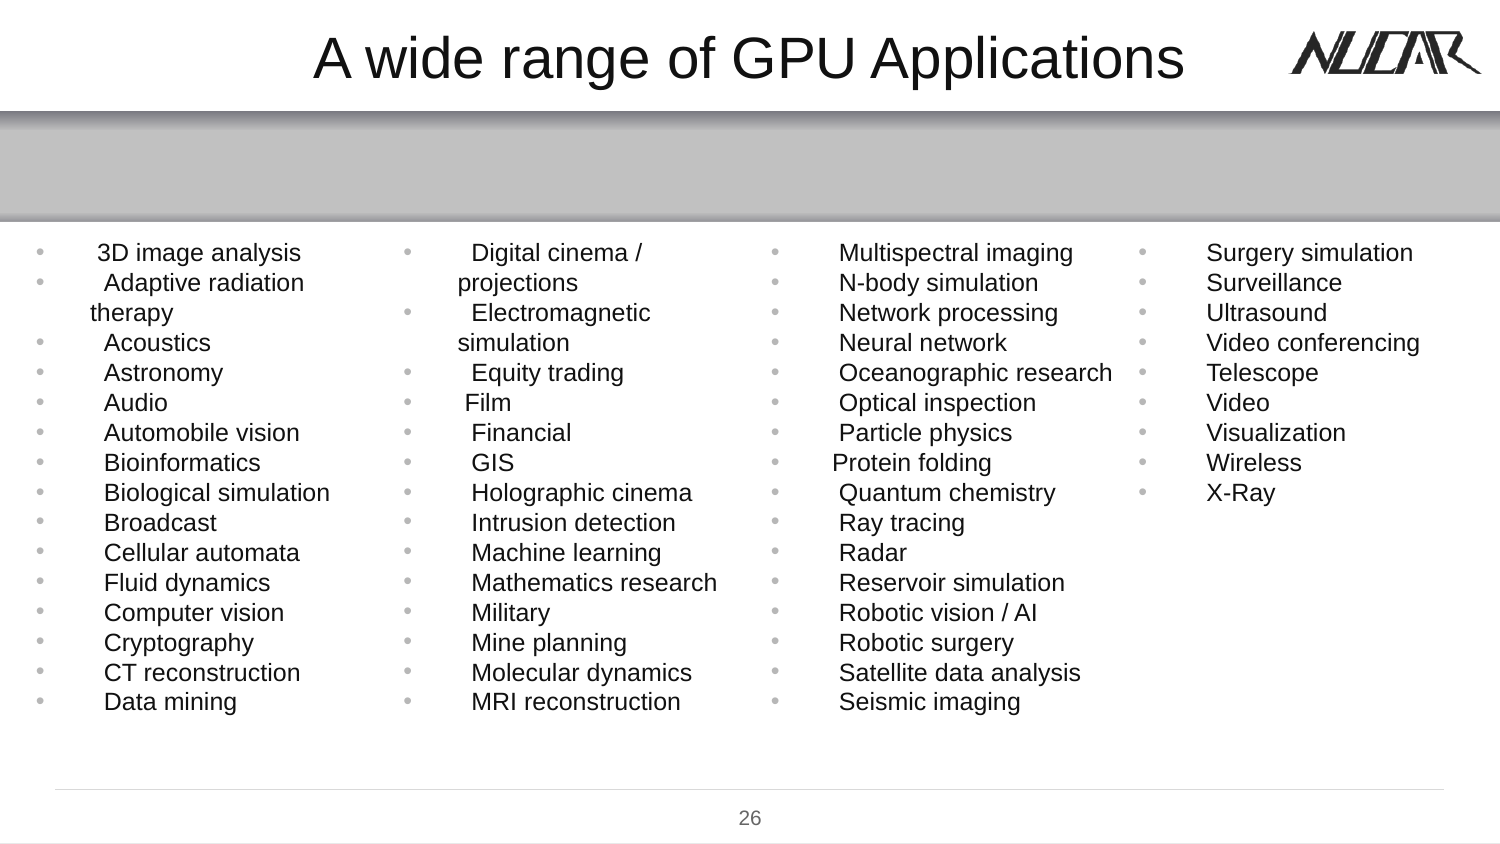

# A wide range of GPU Applications
 3D image analysis
  Adaptive radiation therapy
  Acoustics
  Astronomy
  Audio
  Automobile vision
  Bioinformatics
  Biological simulation
  Broadcast
  Cellular automata
  Fluid dynamics
  Computer vision
  Cryptography
  CT reconstruction
  Data mining
  Digital cinema / projections
  Electromagnetic simulation
  Equity trading
 Film
  Financial
  GIS
  Holographic cinema
  Intrusion detection
  Machine learning
  Mathematics research
  Military
  Mine planning
  Molecular dynamics
  MRI reconstruction
  Multispectral imaging
  N-body simulation
  Network processing
  Neural network
  Oceanographic research
  Optical inspection
  Particle physics
 Protein folding
  Quantum chemistry
  Ray tracing
  Radar
  Reservoir simulation
  Robotic vision / AI
  Robotic surgery
  Satellite data analysis
  Seismic imaging
  Surgery simulation
  Surveillance
  Ultrasound
  Video conferencing
  Telescope
  Video
  Visualization
  Wireless
  X-Ray
26